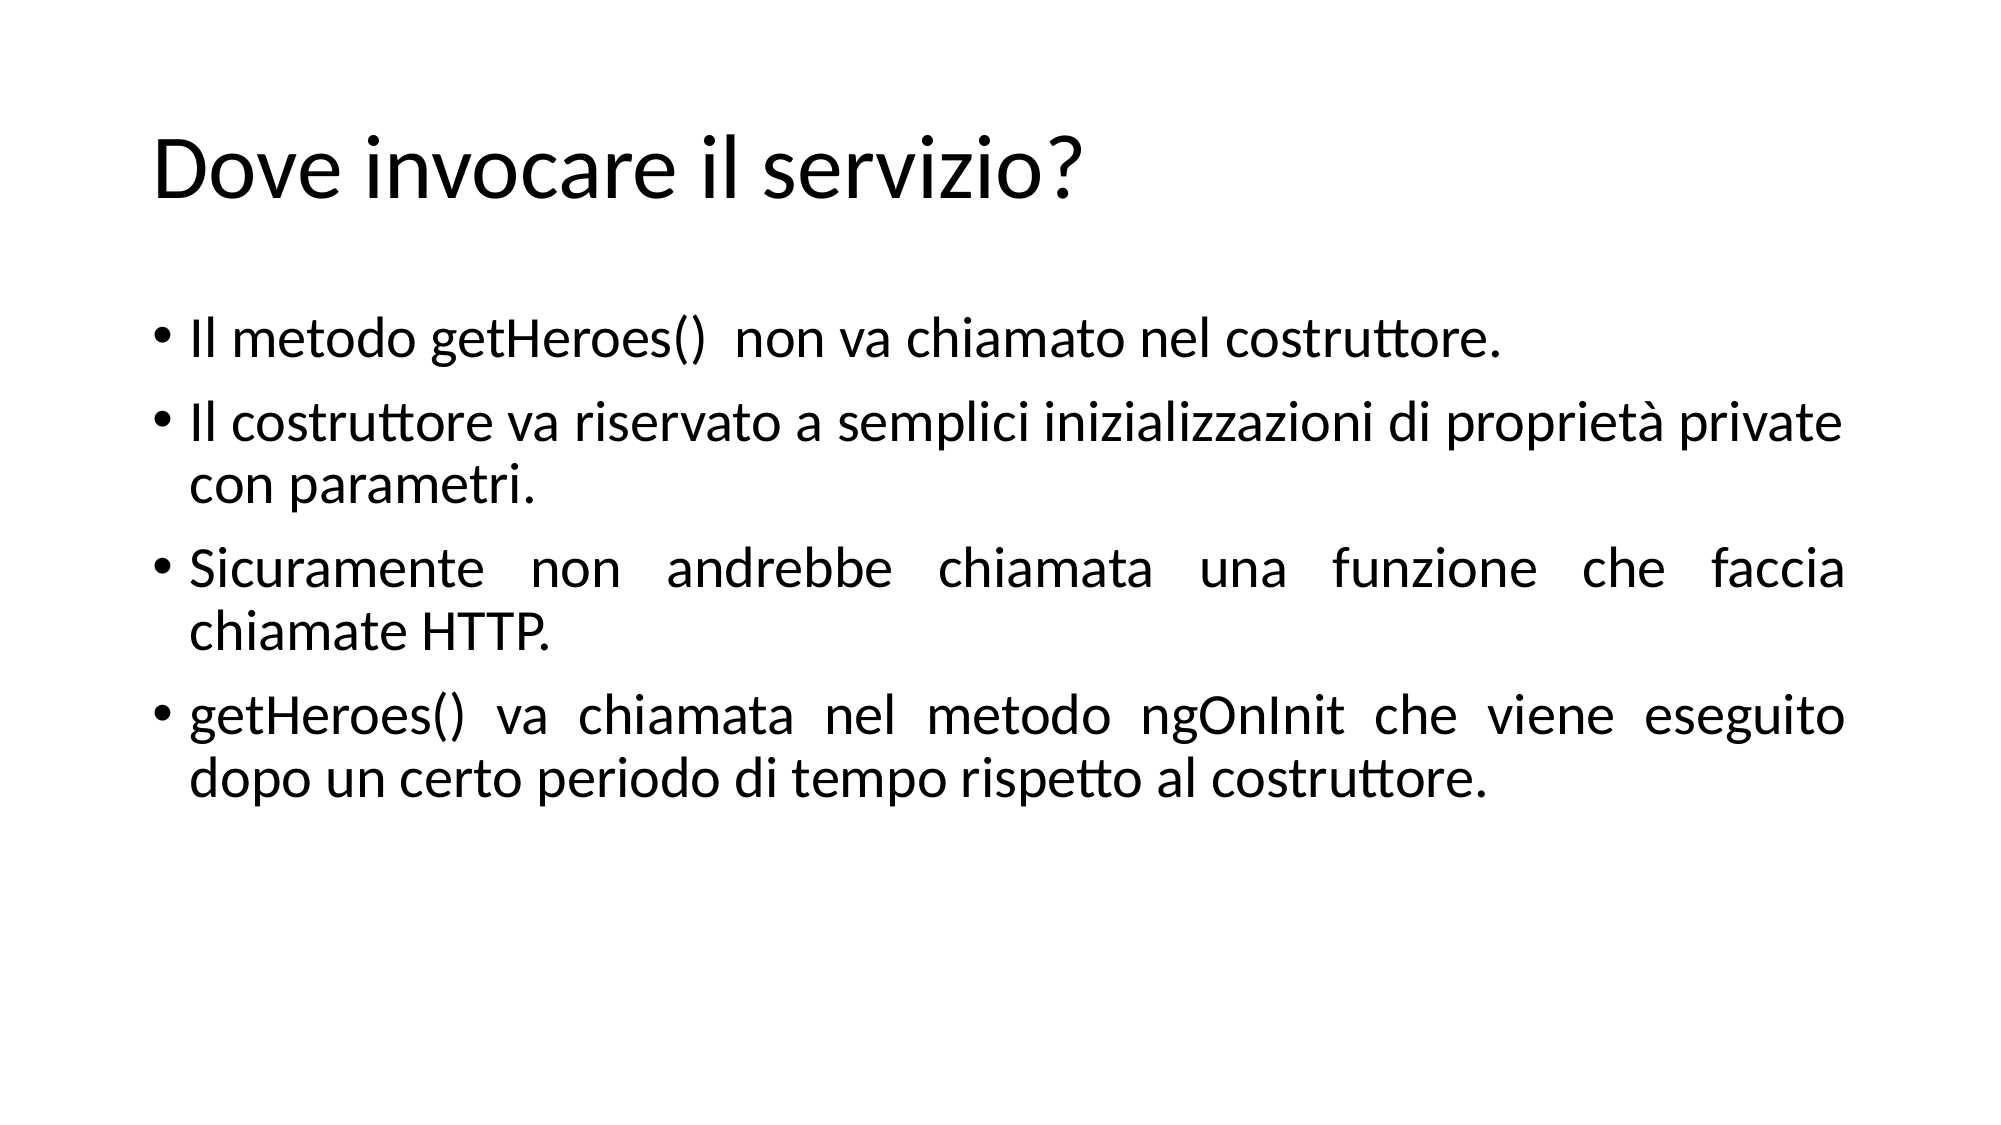

# Dove invocare il servizio?
Il metodo getHeroes()  non va chiamato nel costruttore.
Il costruttore va riservato a semplici inizializzazioni di proprietà private con parametri.
Sicuramente non andrebbe chiamata una funzione che faccia chiamate HTTP.
getHeroes() va chiamata nel metodo ngOnInit che viene eseguito dopo un certo periodo di tempo rispetto al costruttore.